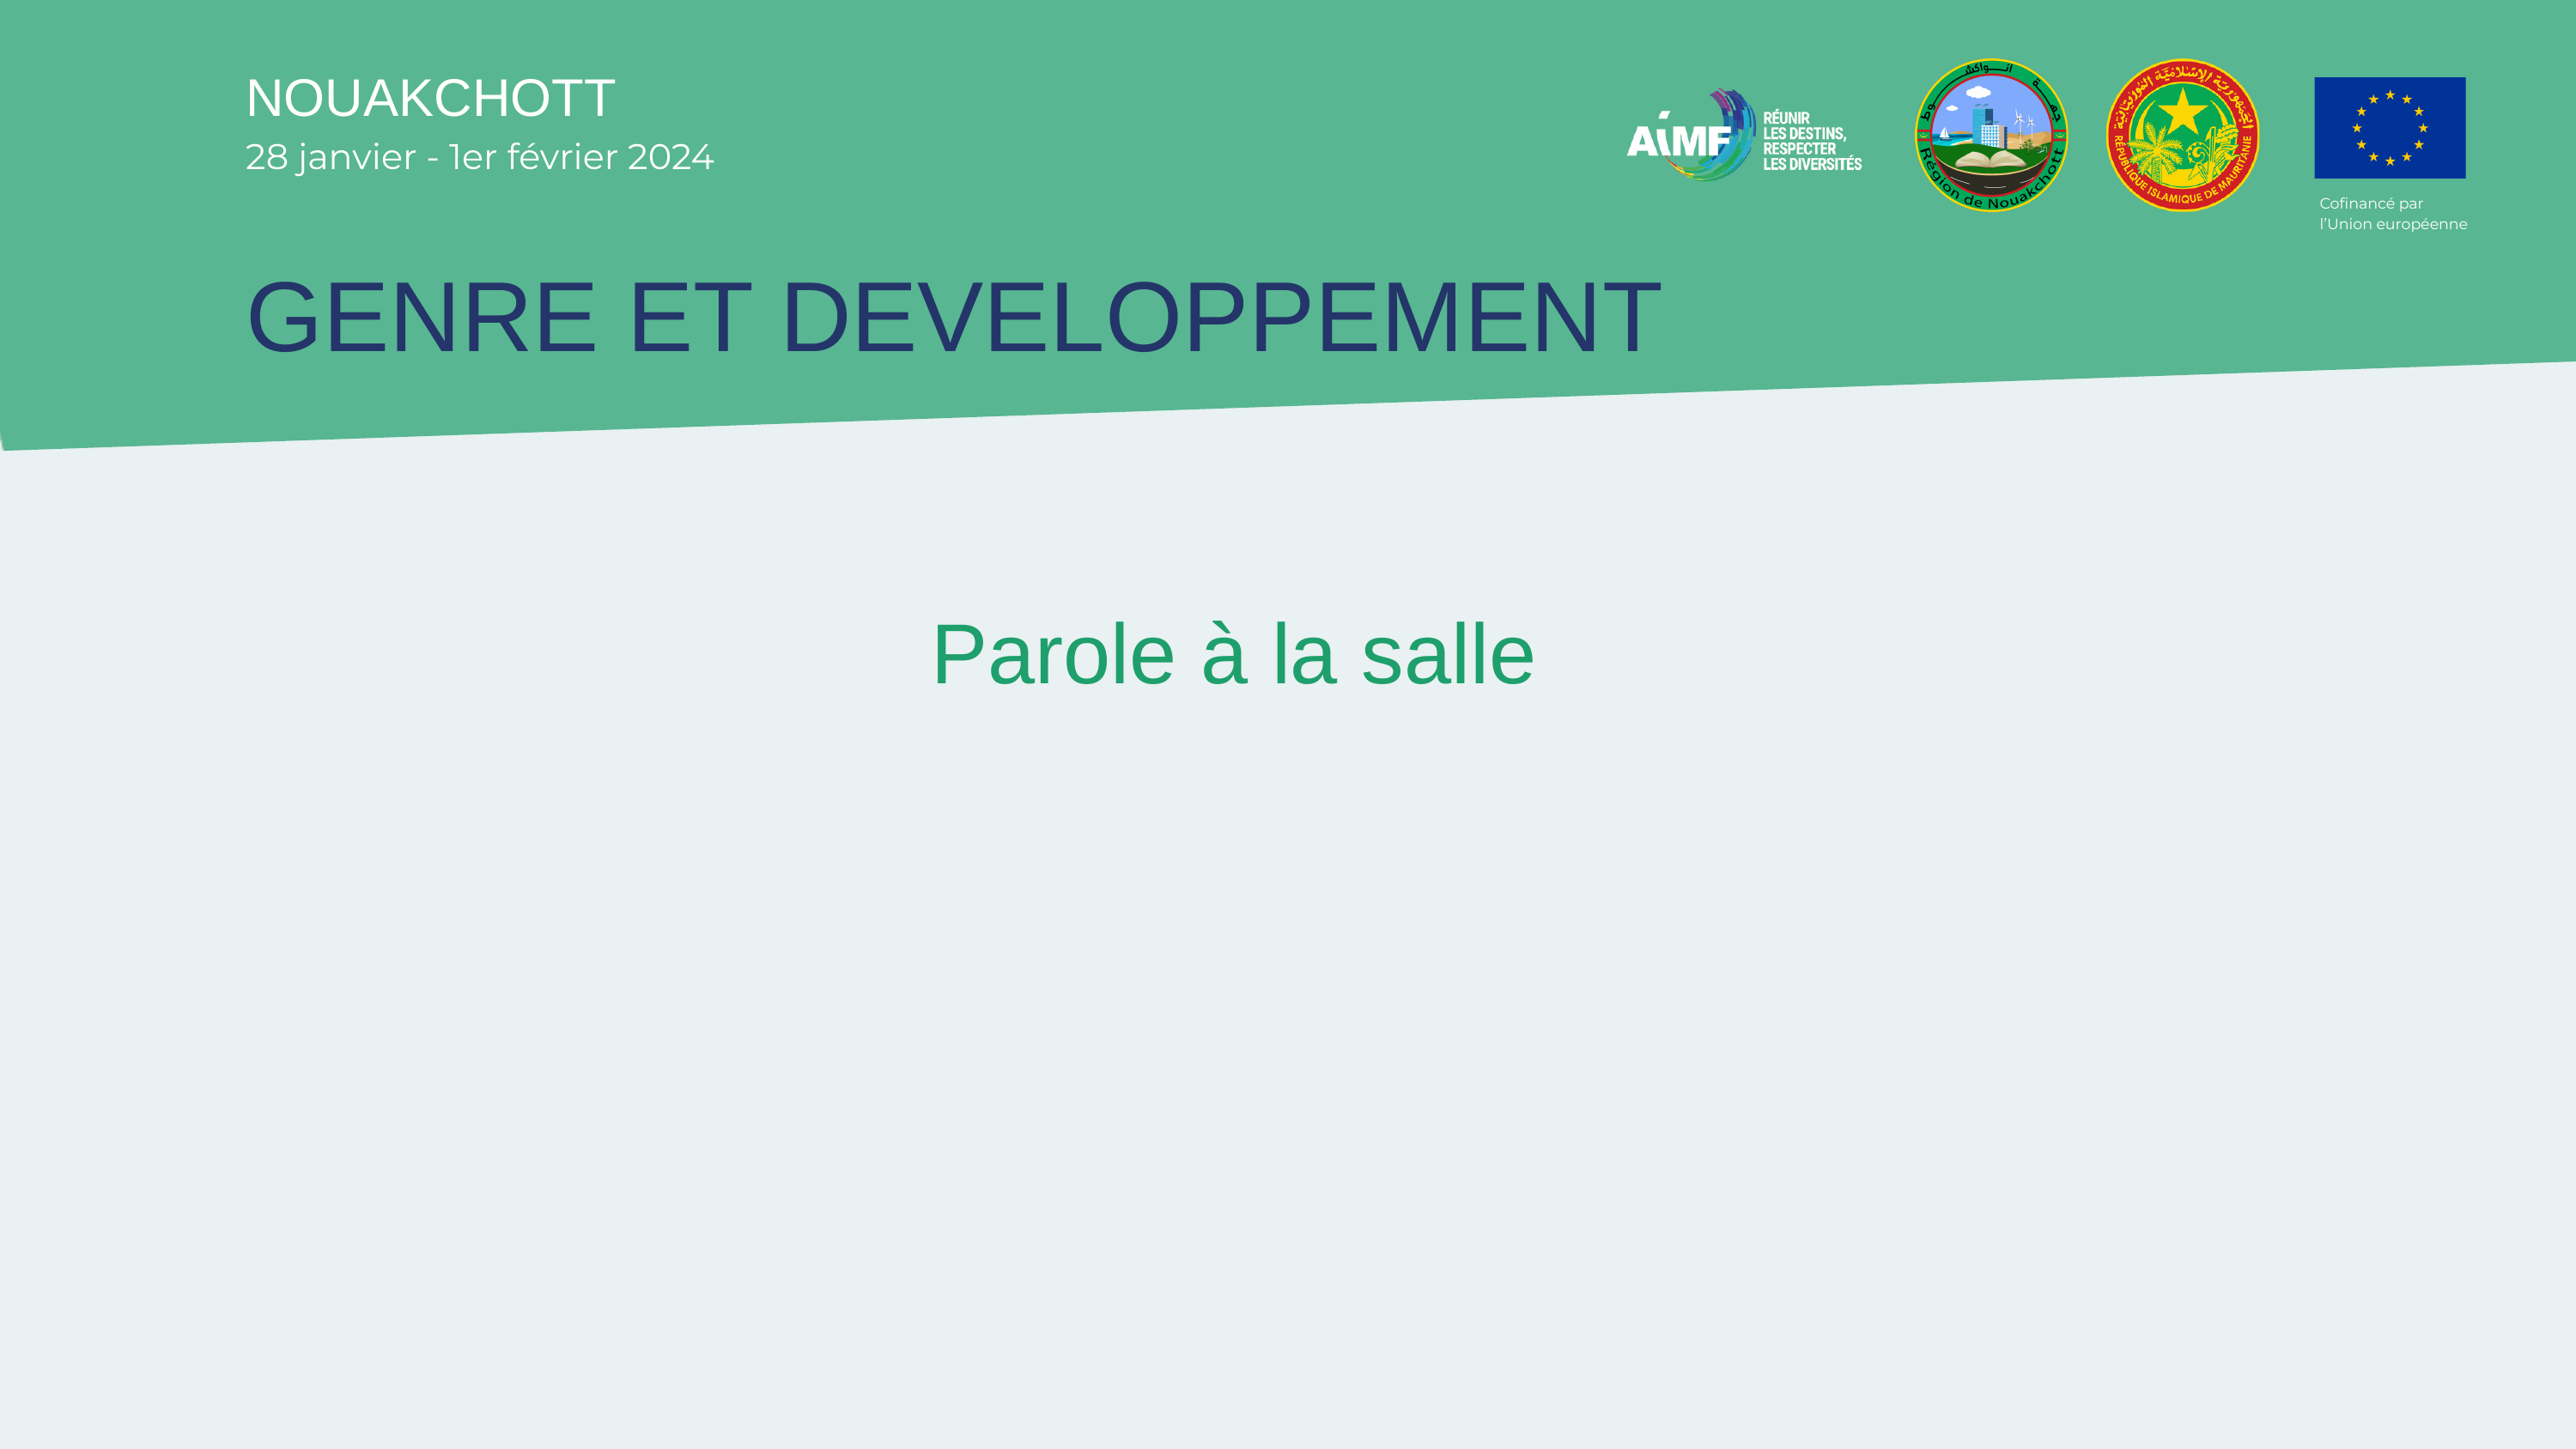

NOUAKCHOTT
28 janvier - 1er février 2024

Cofinancé par l’Union européenne
GENRE ET DEVELOPPEMENT
Parole à la salle